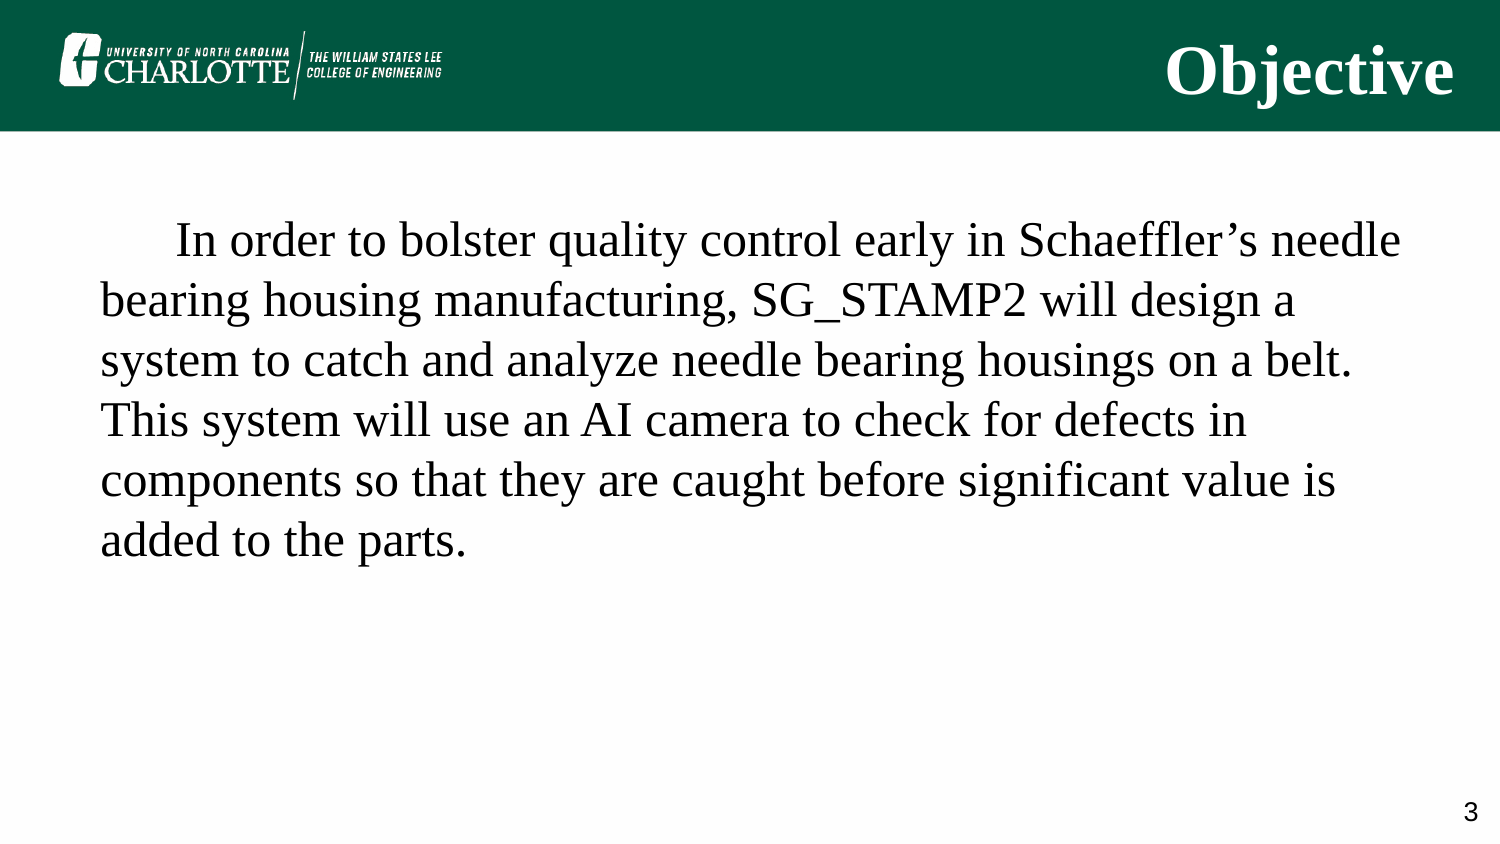

# Objective
In order to bolster quality control early in Schaeffler’s needle bearing housing manufacturing, SG_STAMP2 will design a system to catch and analyze needle bearing housings on a belt. This system will use an AI camera to check for defects in components so that they are caught before significant value is added to the parts.

3